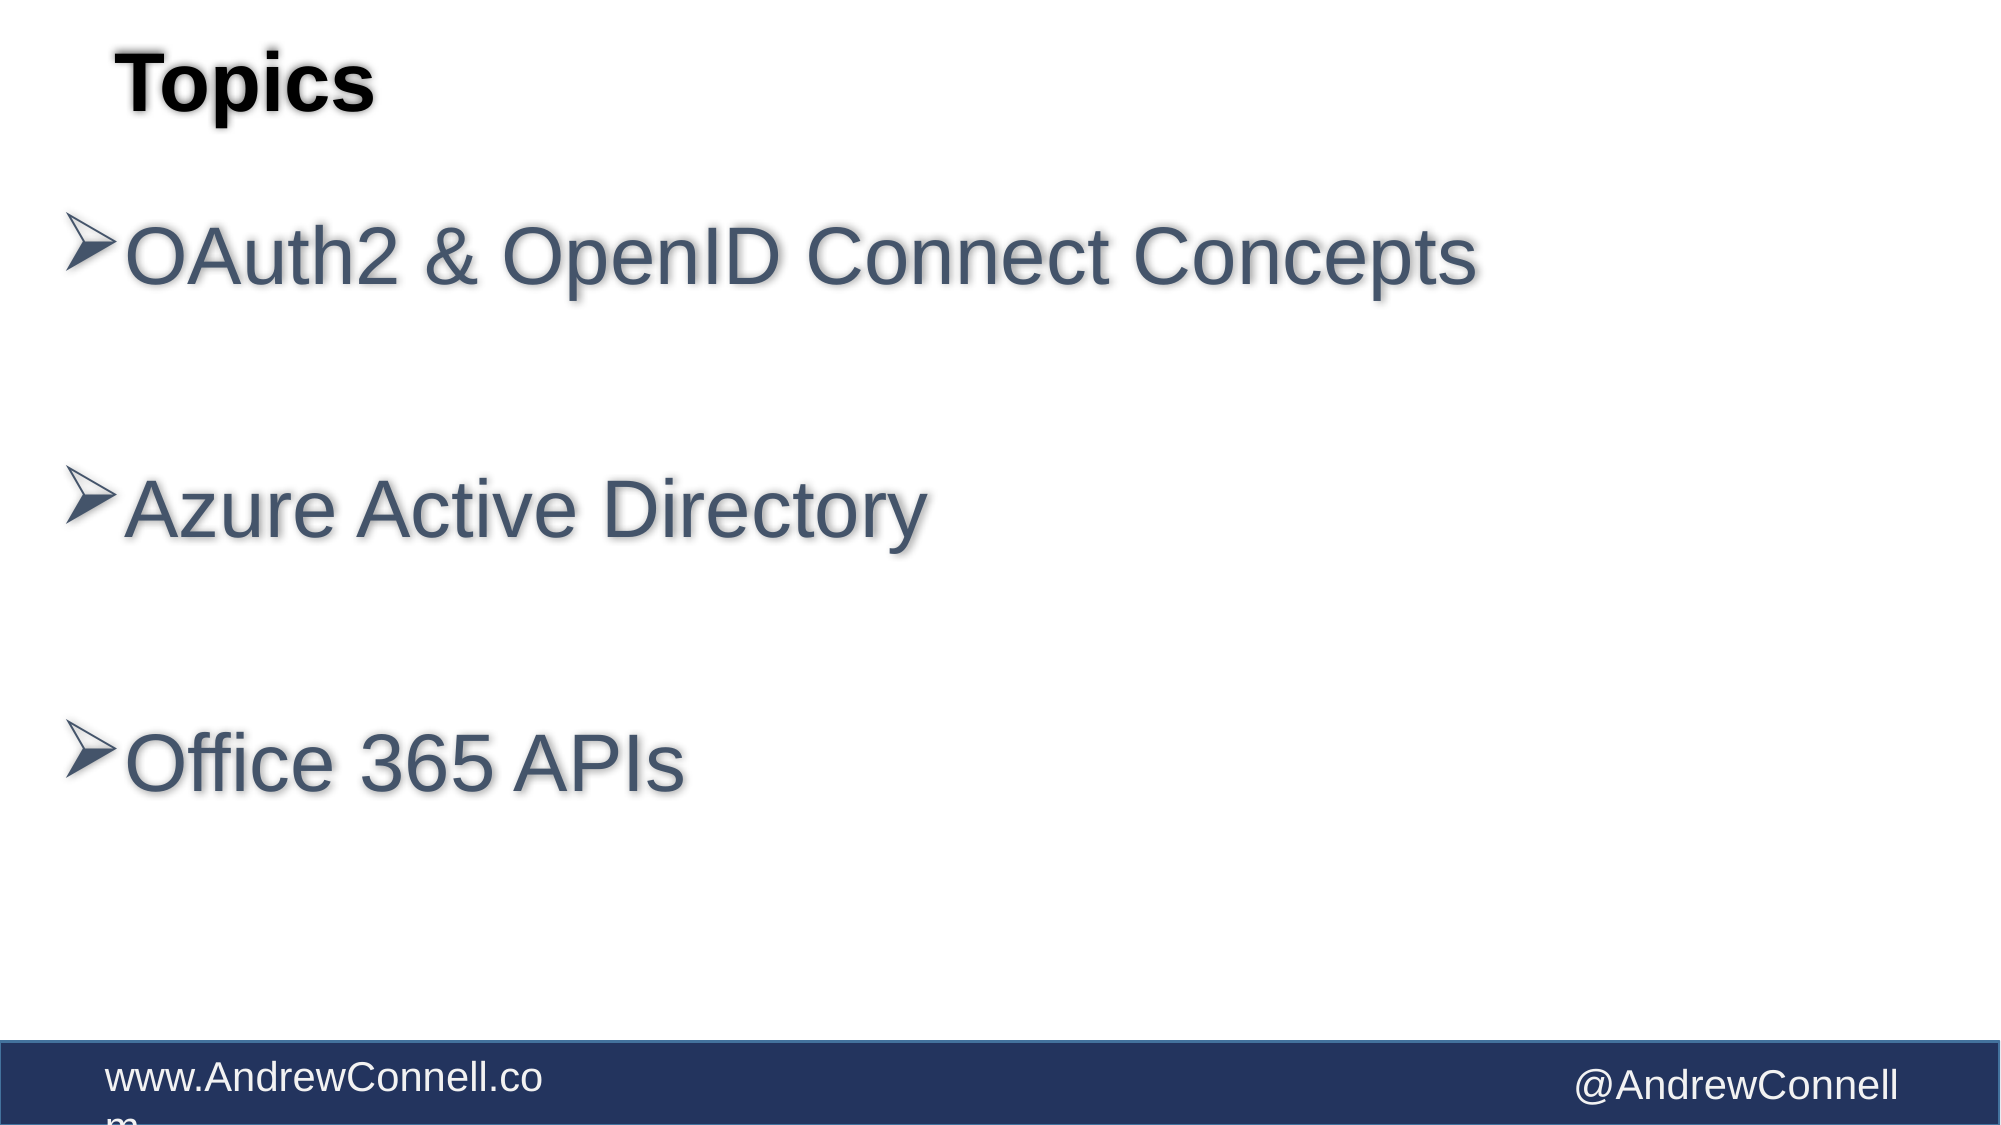

# Topics
OAuth2 & OpenID Connect Concepts

Azure Active Directory

Office 365 APIs